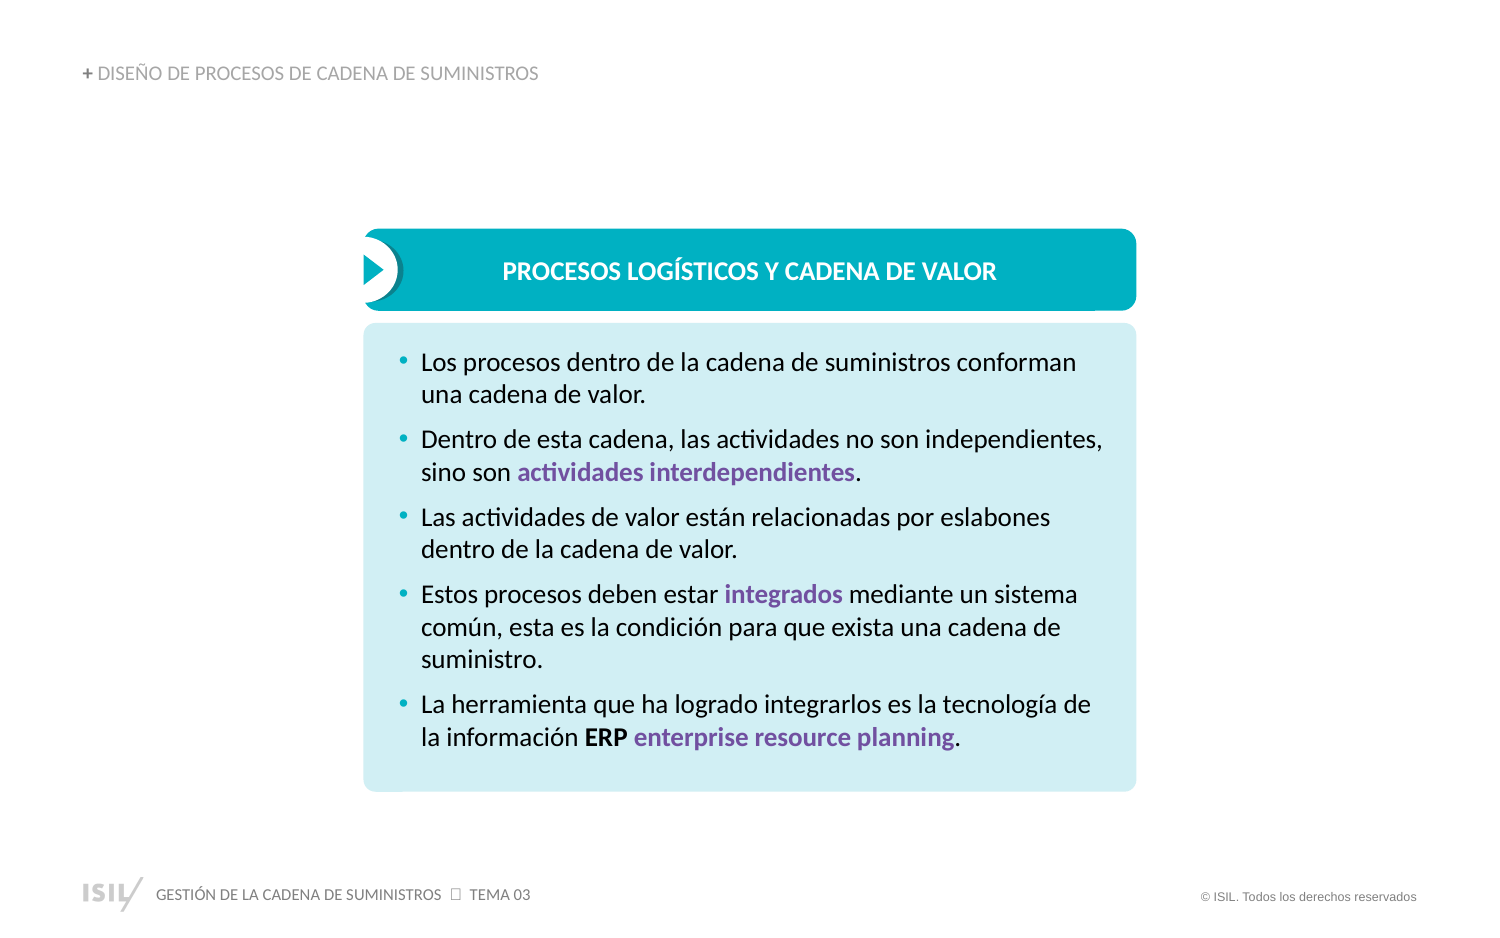

+ DISEÑO DE PROCESOS DE CADENA DE SUMINISTROS
PROCESOS LOGÍSTICOS Y CADENA DE VALOR

Los procesos dentro de la cadena de suministros conforman una cadena de valor.
Dentro de esta cadena, las actividades no son independientes, sino son actividades interdependientes.
Las actividades de valor están relacionadas por eslabones dentro de la cadena de valor.
Estos procesos deben estar integrados mediante un sistema común, esta es la condición para que exista una cadena de suministro.
La herramienta que ha logrado integrarlos es la tecnología de la información ERP enterprise resource planning.